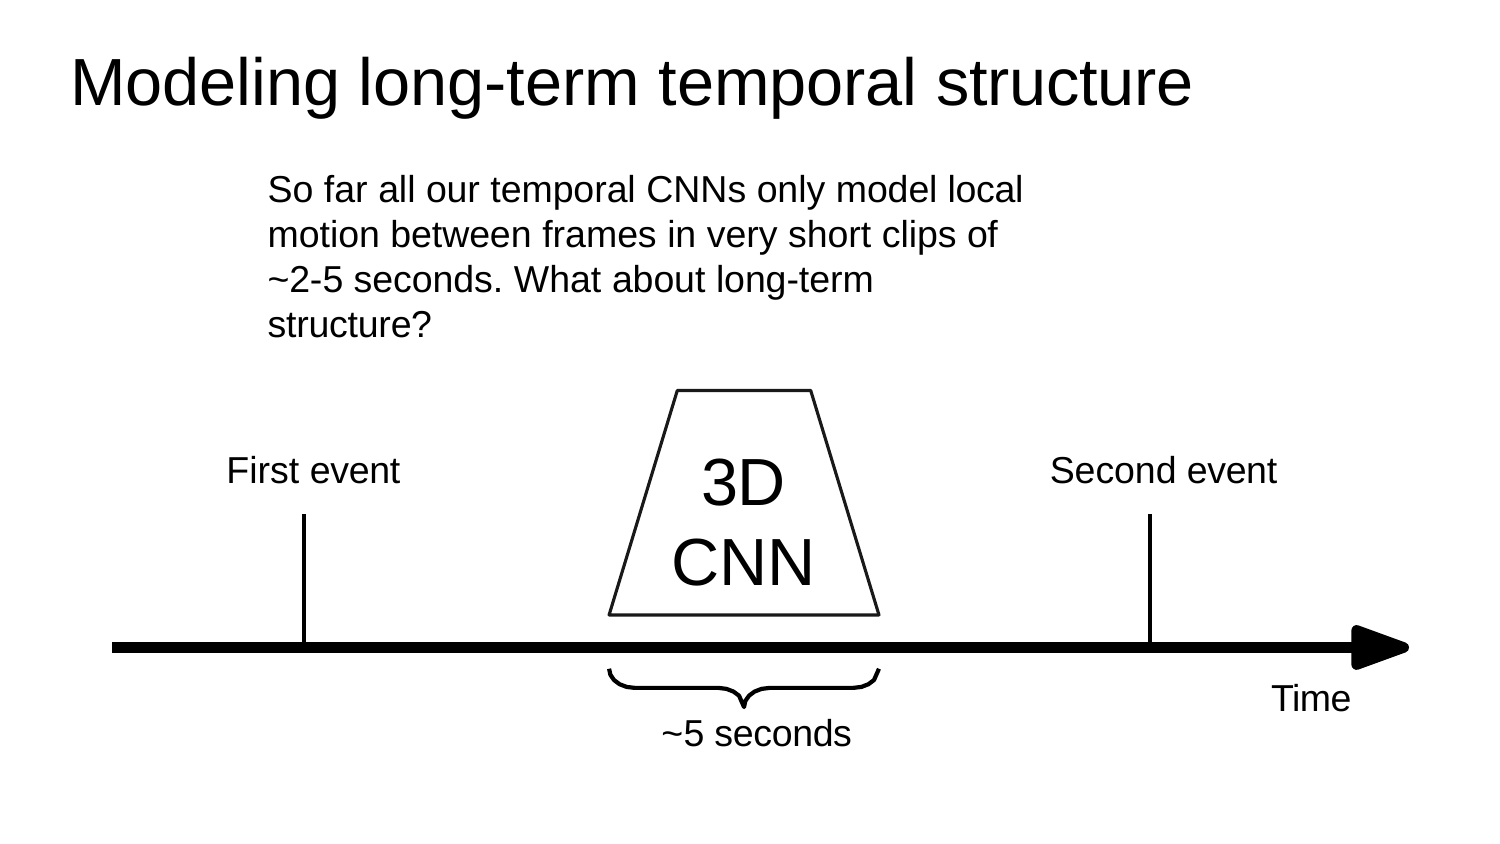

# Modeling long-term temporal structure
So far all our temporal CNNs only model local motion between frames in very short clips of
~2-5 seconds. What about long-term structure?

3D CNN
Second event
First event

Time
May 4, 2023
~5 seconds